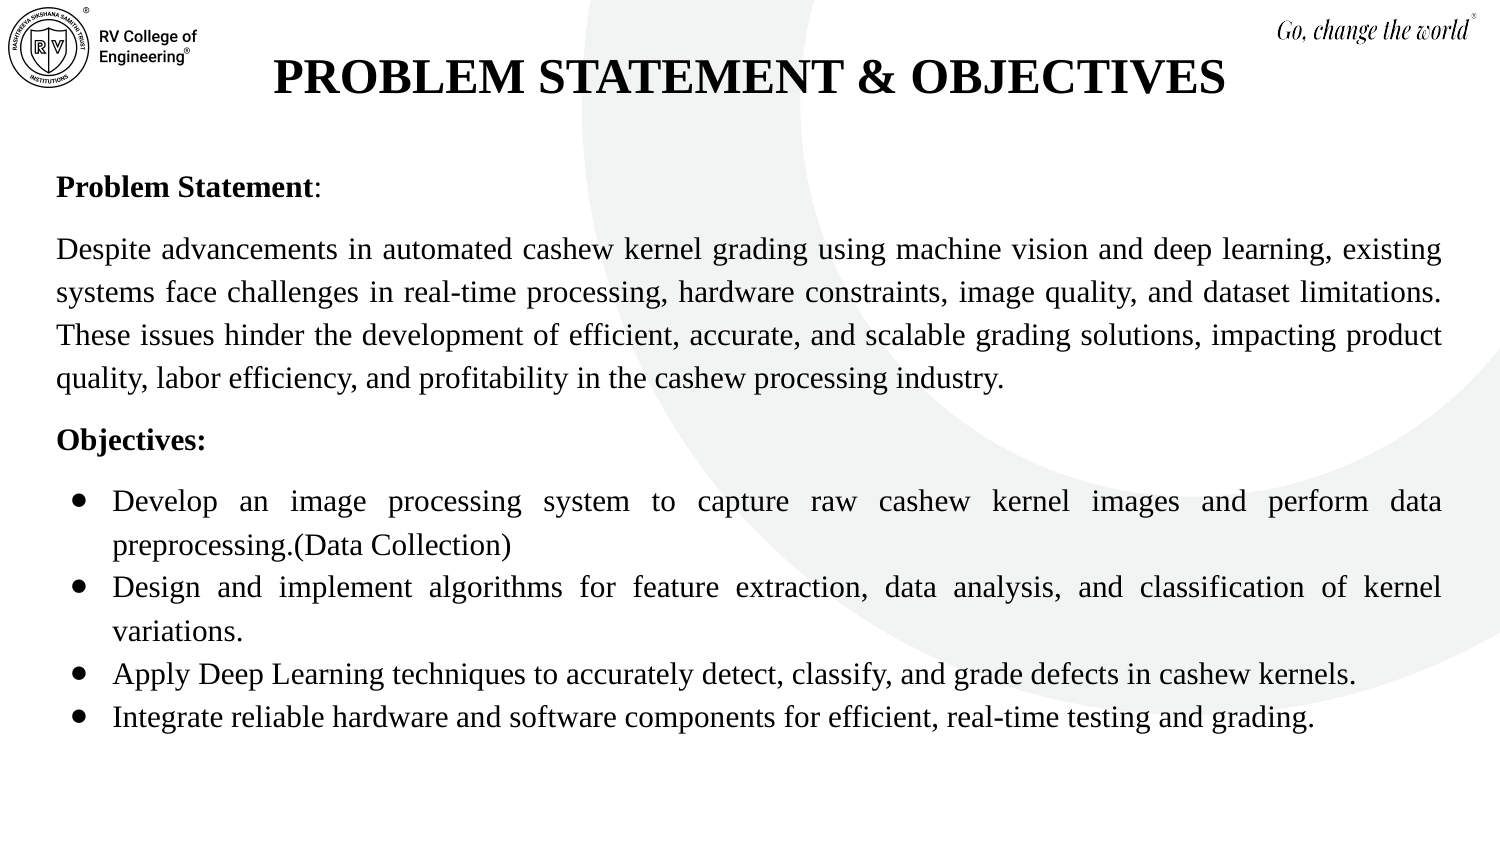

# PROBLEM STATEMENT & OBJECTIVES
Problem Statement:
Despite advancements in automated cashew kernel grading using machine vision and deep learning, existing systems face challenges in real-time processing, hardware constraints, image quality, and dataset limitations. These issues hinder the development of efficient, accurate, and scalable grading solutions, impacting product quality, labor efficiency, and profitability in the cashew processing industry.
Objectives:
Develop an image processing system to capture raw cashew kernel images and perform data preprocessing.(Data Collection)
Design and implement algorithms for feature extraction, data analysis, and classification of kernel variations.
Apply Deep Learning techniques to accurately detect, classify, and grade defects in cashew kernels.
Integrate reliable hardware and software components for efficient, real-time testing and grading.